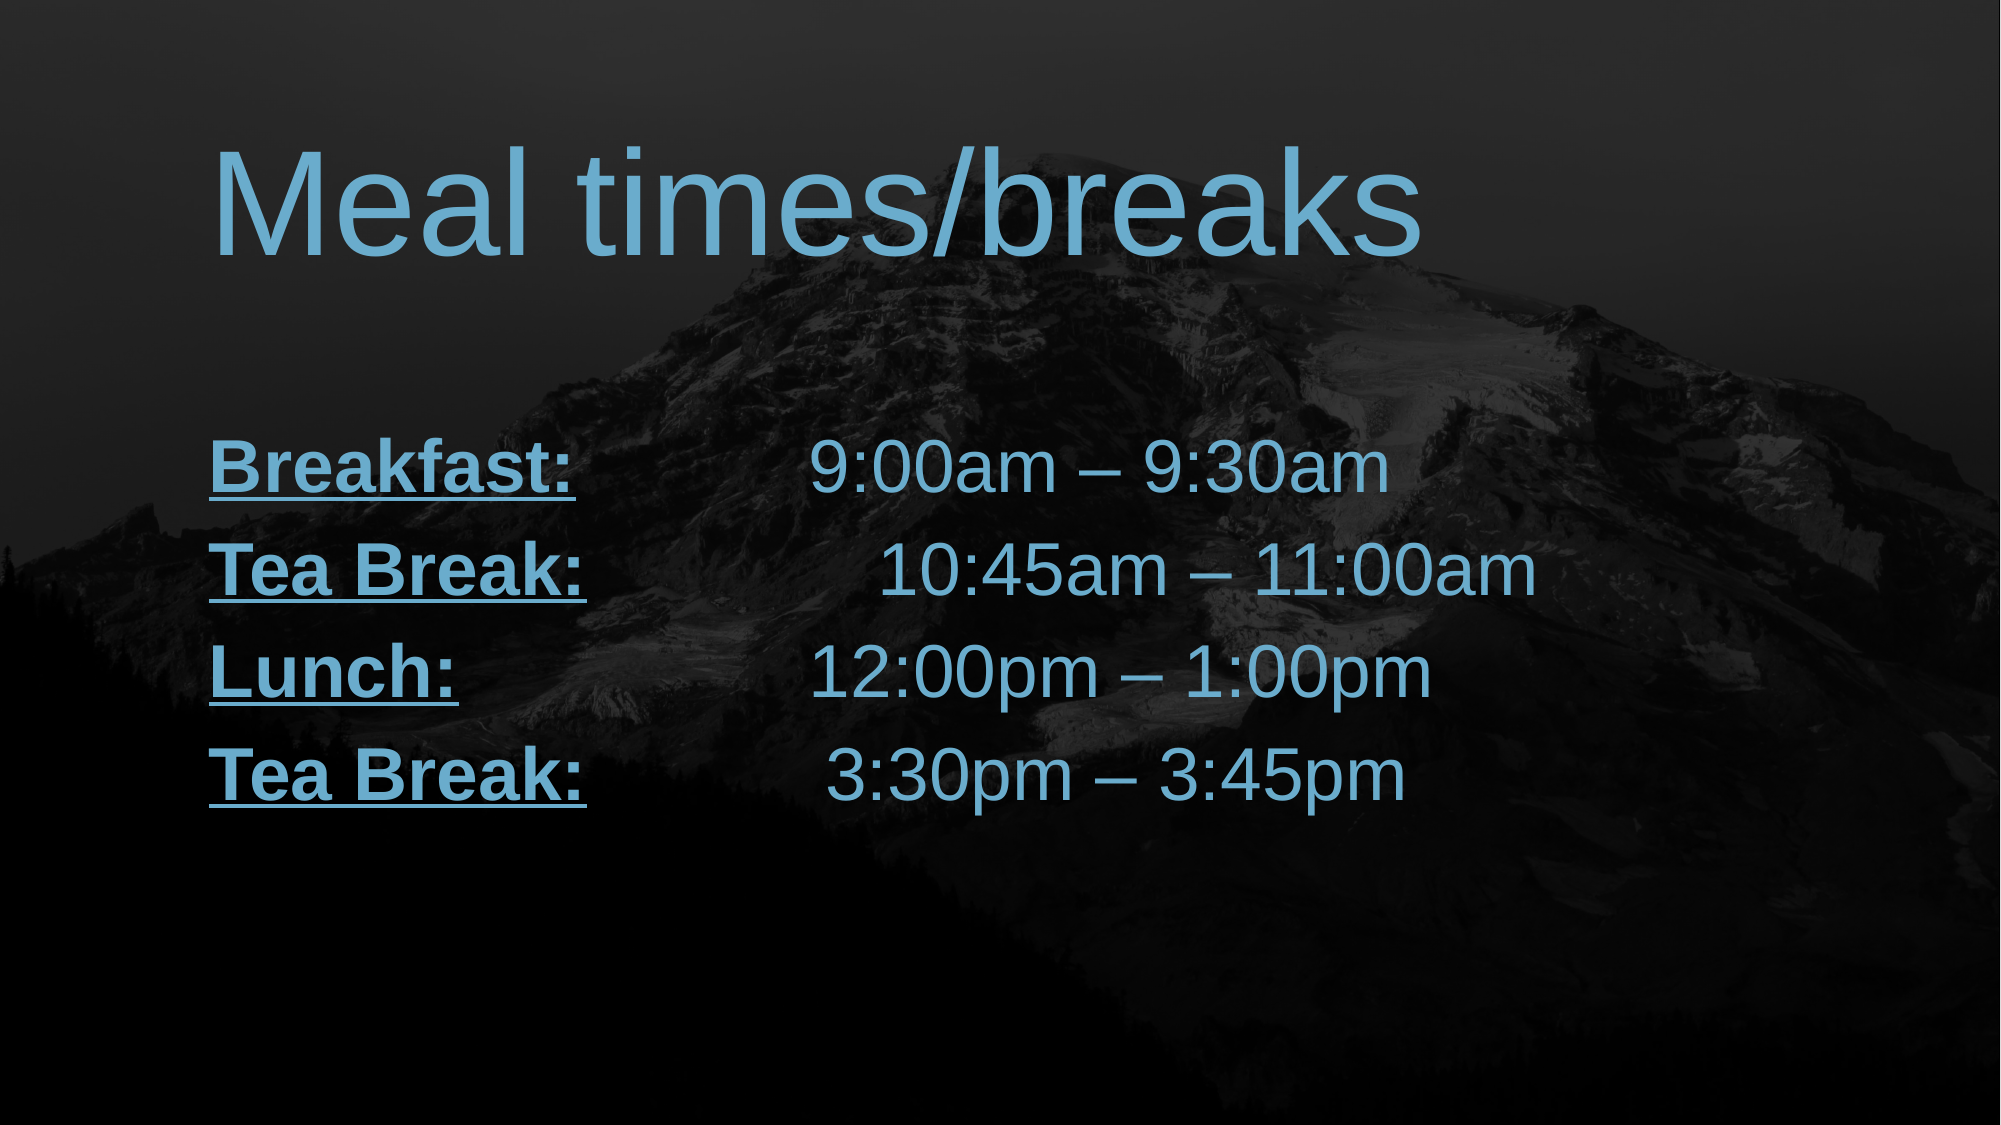

Meal times/breaks

Breakfast: 		9:00am – 9:30am
Tea Break:              10:45am – 11:00am
Lunch: 			12:00pm – 1:00pm
Tea Break: 	        3:30pm – 3:45pm